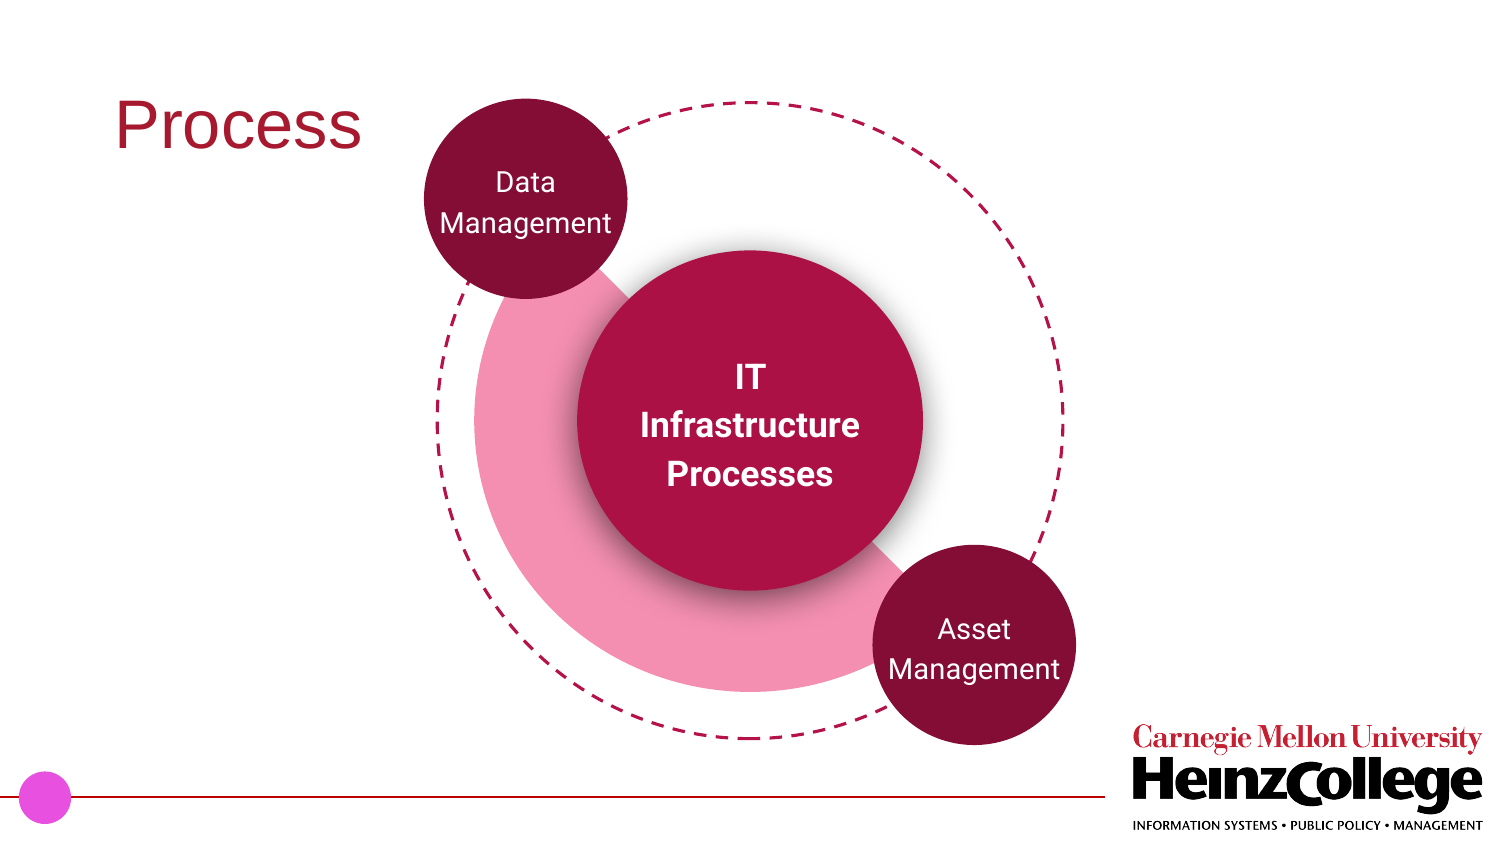

# Process

Data Management

IT Infrastructure Processes

Asset Management